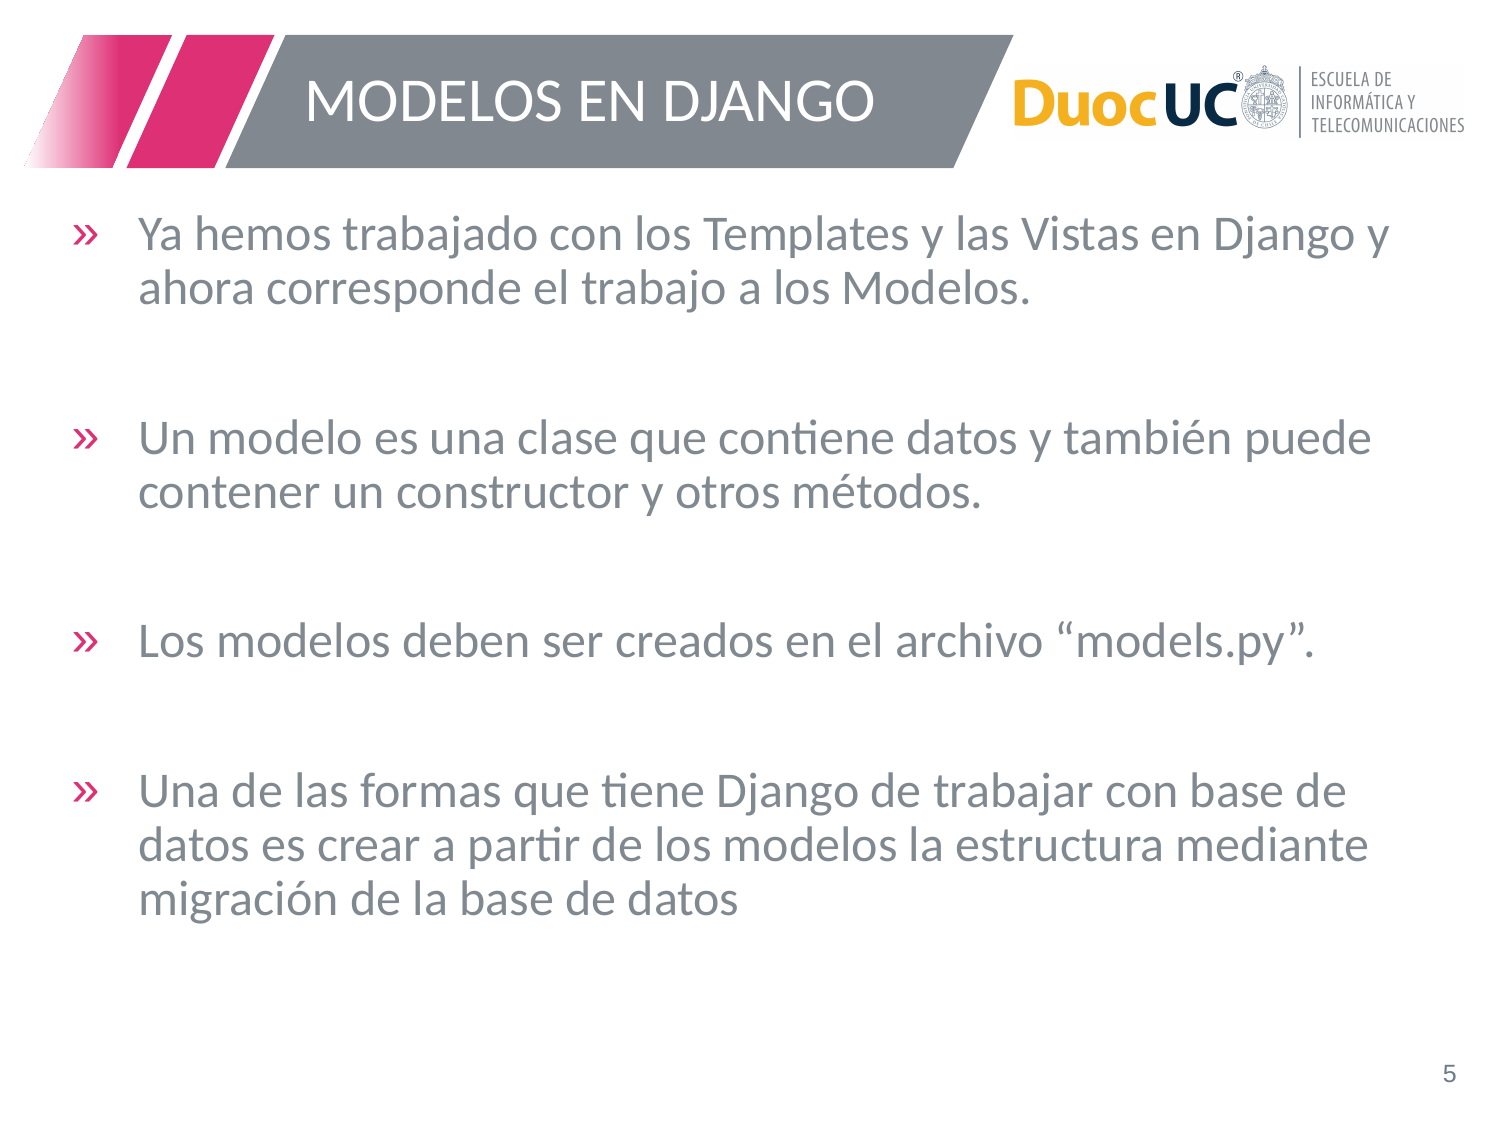

# MODELOS EN DJANGO
Ya hemos trabajado con los Templates y las Vistas en Django y ahora corresponde el trabajo a los Modelos.

Un modelo es una clase que contiene datos y también puede contener un constructor y otros métodos.

Los modelos deben ser creados en el archivo “models.py”.

Una de las formas que tiene Django de trabajar con base de datos es crear a partir de los modelos la estructura mediante migración de la base de datos